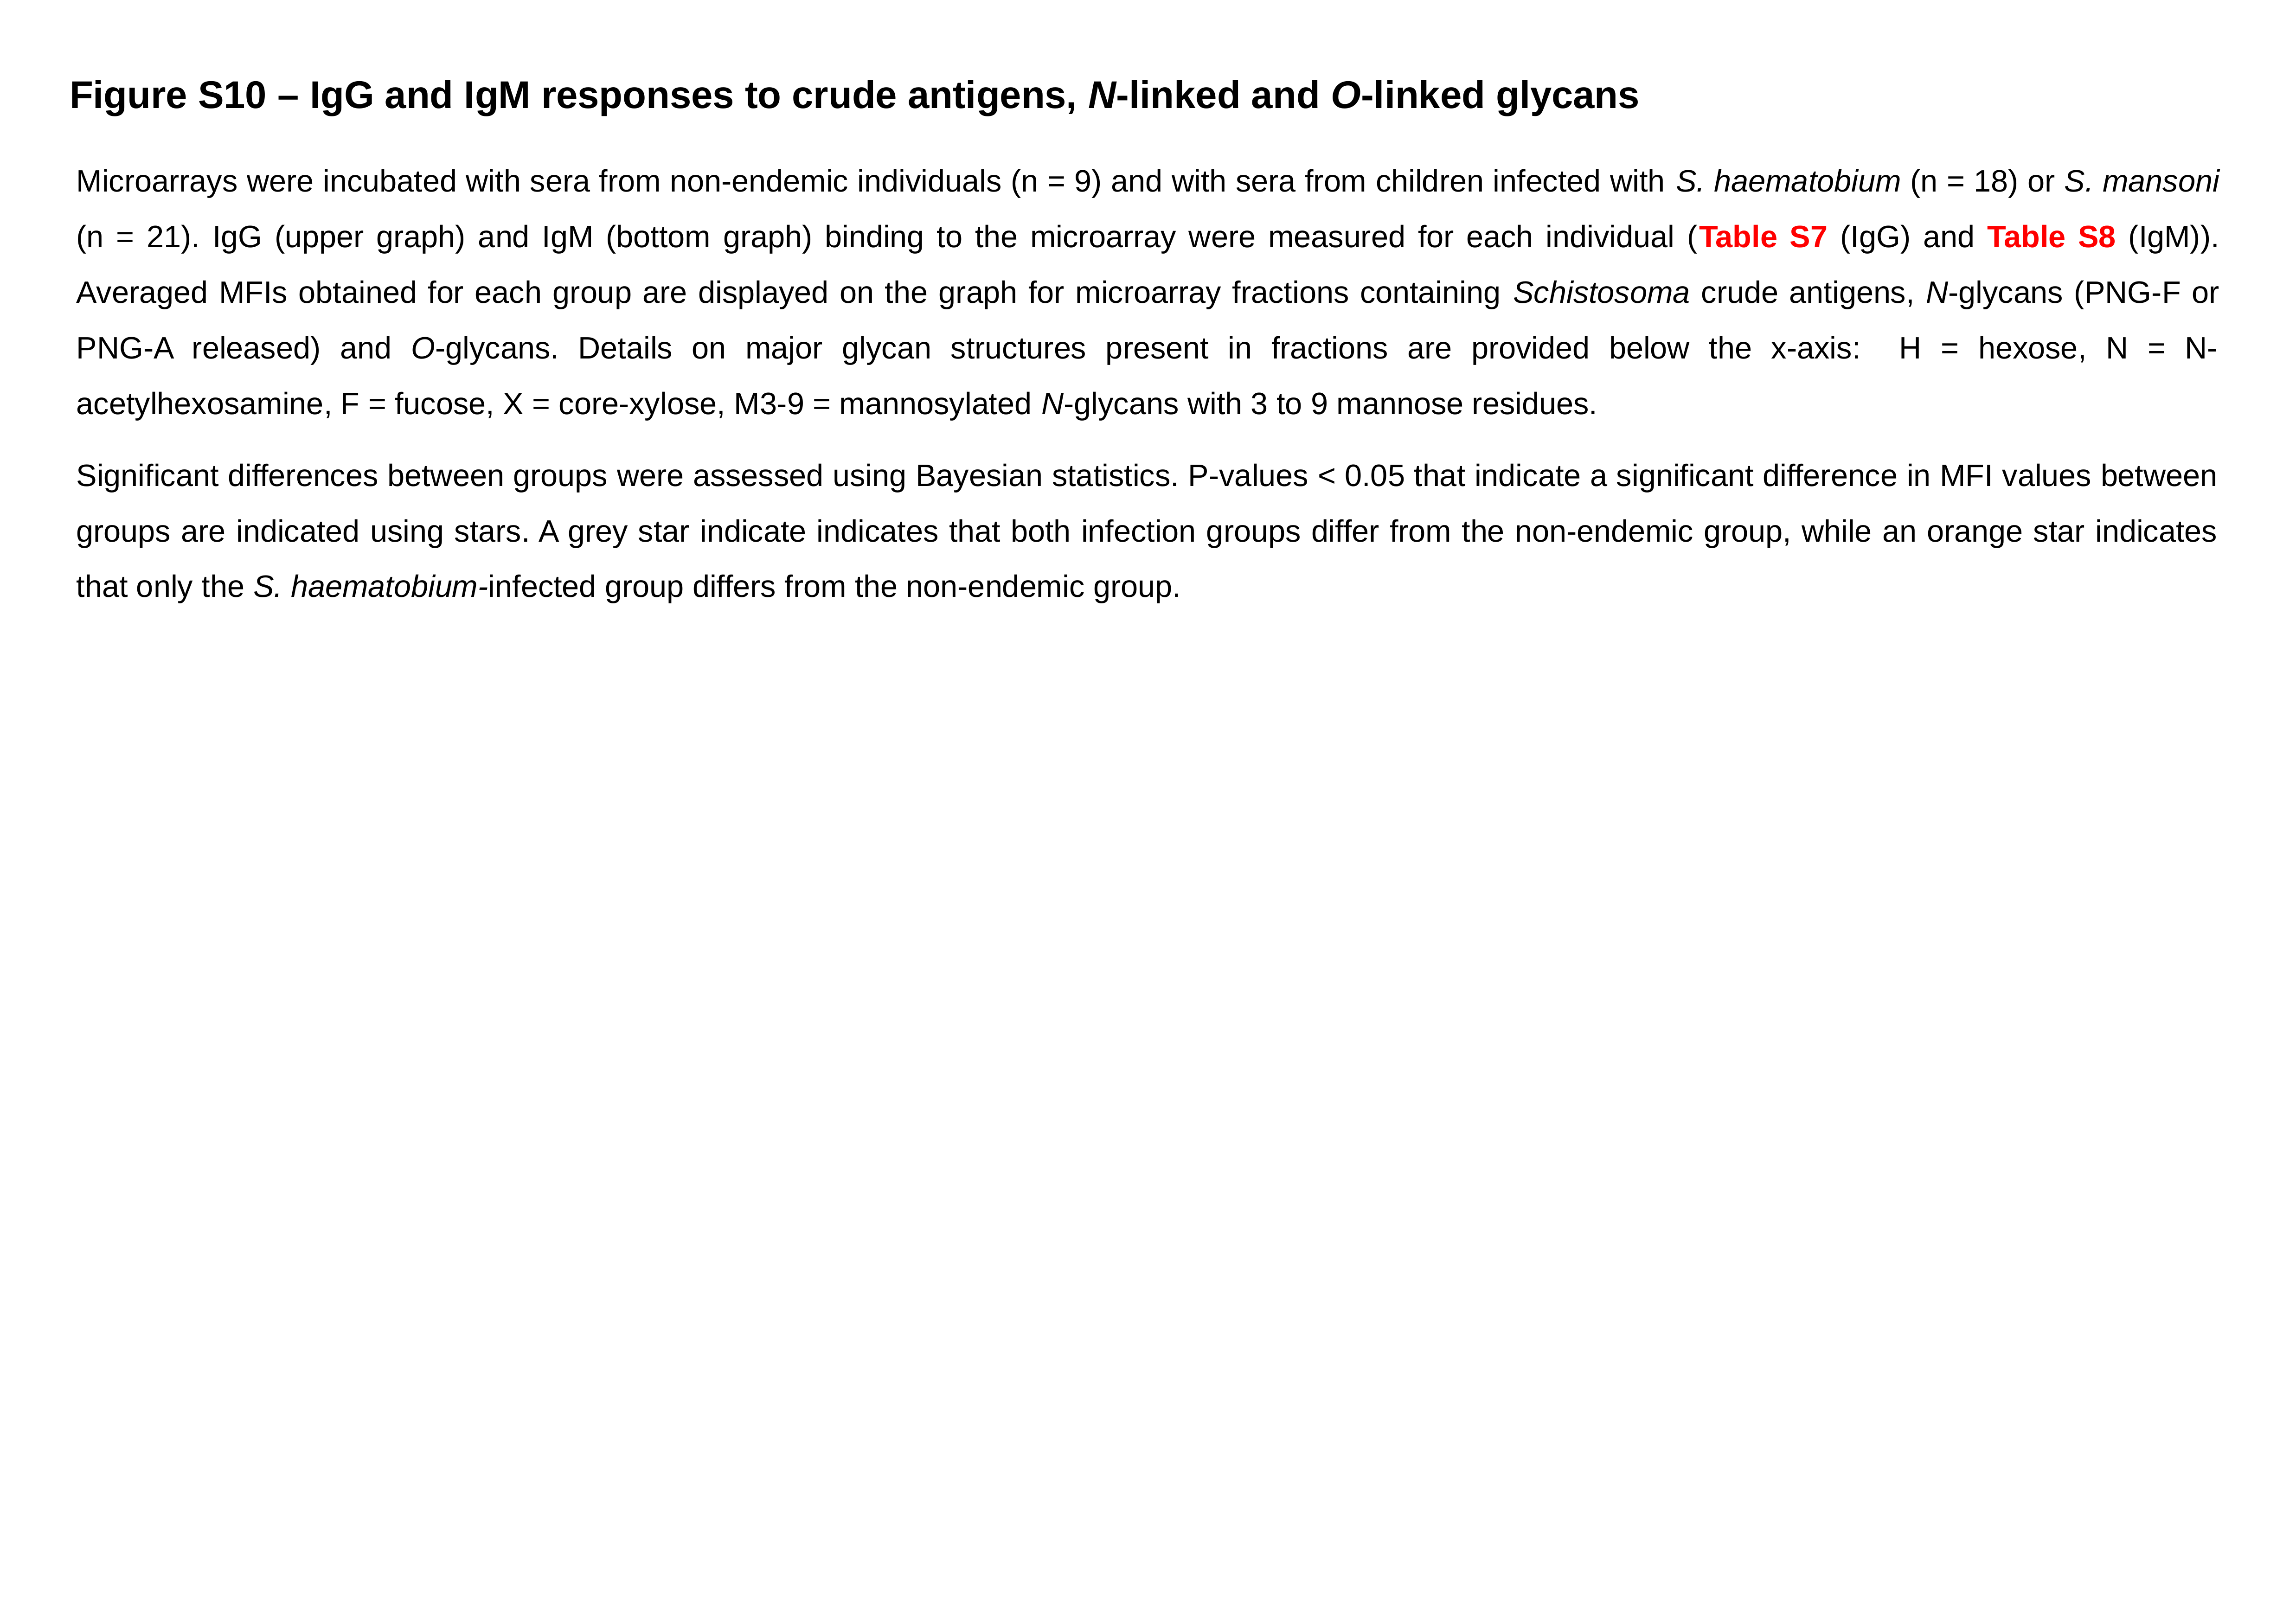

Figure S10 – IgG and IgM responses to crude antigens, N-linked and O-linked glycans
Microarrays were incubated with sera from non-endemic individuals (n = 9) and with sera from children infected with S. haematobium (n = 18) or S. mansoni (n = 21). IgG (upper graph) and IgM (bottom graph) binding to the microarray were measured for each individual (Table S7 (IgG) and Table S8 (IgM)). Averaged MFIs obtained for each group are displayed on the graph for microarray fractions containing Schistosoma crude antigens, N-glycans (PNG-F or PNG-A released) and O-glycans. Details on major glycan structures present in fractions are provided below the x-axis:  H = hexose, N = N-acetylhexosamine, F = fucose, X = core-xylose, M3-9 = mannosylated N-glycans with 3 to 9 mannose residues.
Significant differences between groups were assessed using Bayesian statistics. P-values < 0.05 that indicate a significant difference in MFI values between groups are indicated using stars. A grey star indicate indicates that both infection groups differ from the non-endemic group, while an orange star indicates that only the S. haematobium-infected group differs from the non-endemic group.